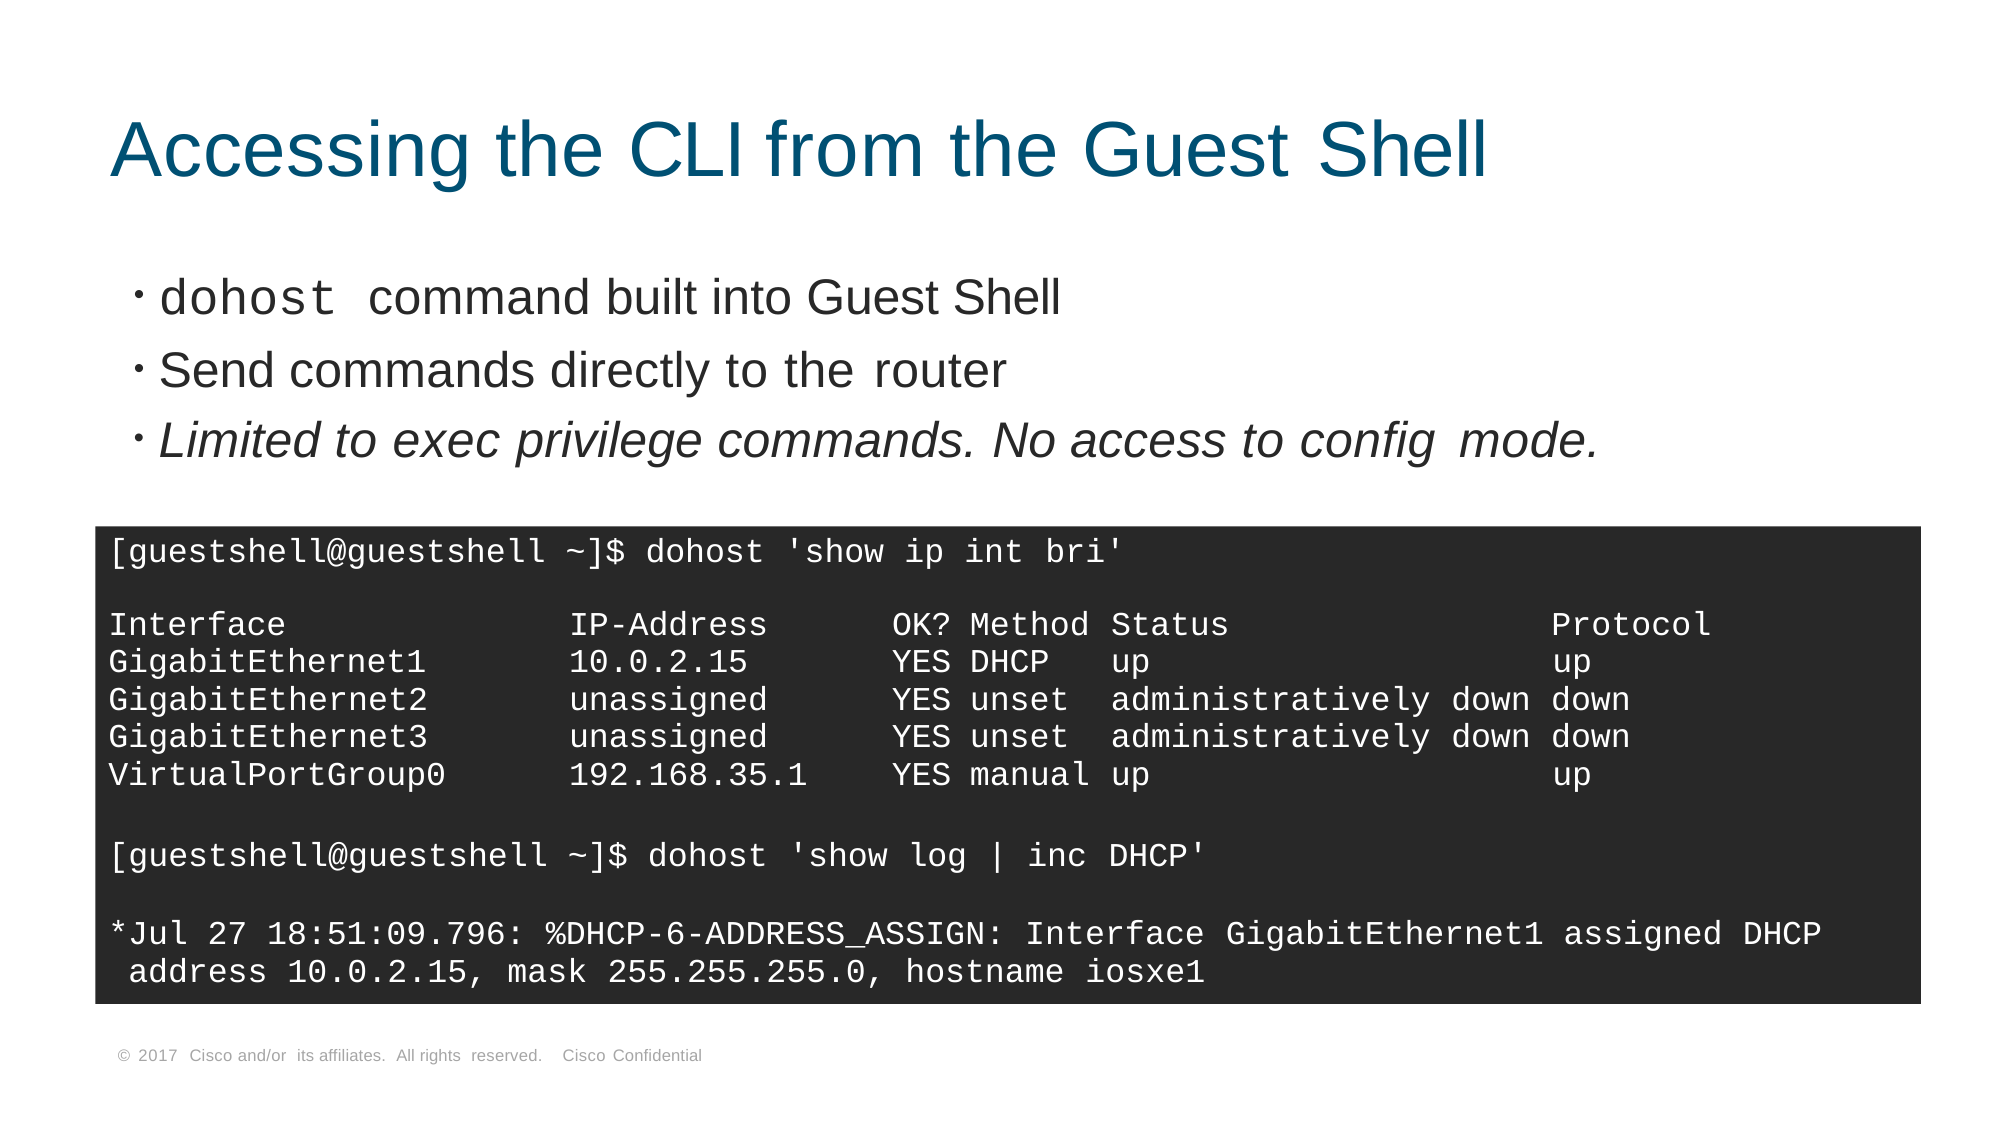

# Accessing the CLI from the Guest Shell
dohost command built into Guest Shell
Send commands directly to the router
Limited to exec privilege commands. No access to config mode.

[guestshell@guestshell ~]$ dohost 'show ip int bri'
| Interface | IP-Address | OK? | Method | Status | Protocol |
| --- | --- | --- | --- | --- | --- |
| GigabitEthernet1 | 10.0.2.15 | YES | DHCP | up | up |
| GigabitEthernet2 | unassigned | YES | unset | administratively | down down |
| GigabitEthernet3 | unassigned | YES | unset | administratively | down down |
| VirtualPortGroup0 | 192.168.35.1 | YES | manual | up | up |
[guestshell@guestshell ~]$ dohost 'show log | inc DHCP'

*Jul 27 18:51:09.796: %DHCP-6-ADDRESS_ASSIGN: Interface GigabitEthernet1 assigned DHCP  address 10.0.2.15, mask 255.255.255.0, hostname iosxe1
© 2017  Cisco and/or  its affiliates.  All rights  reserved.    Cisco Confidential